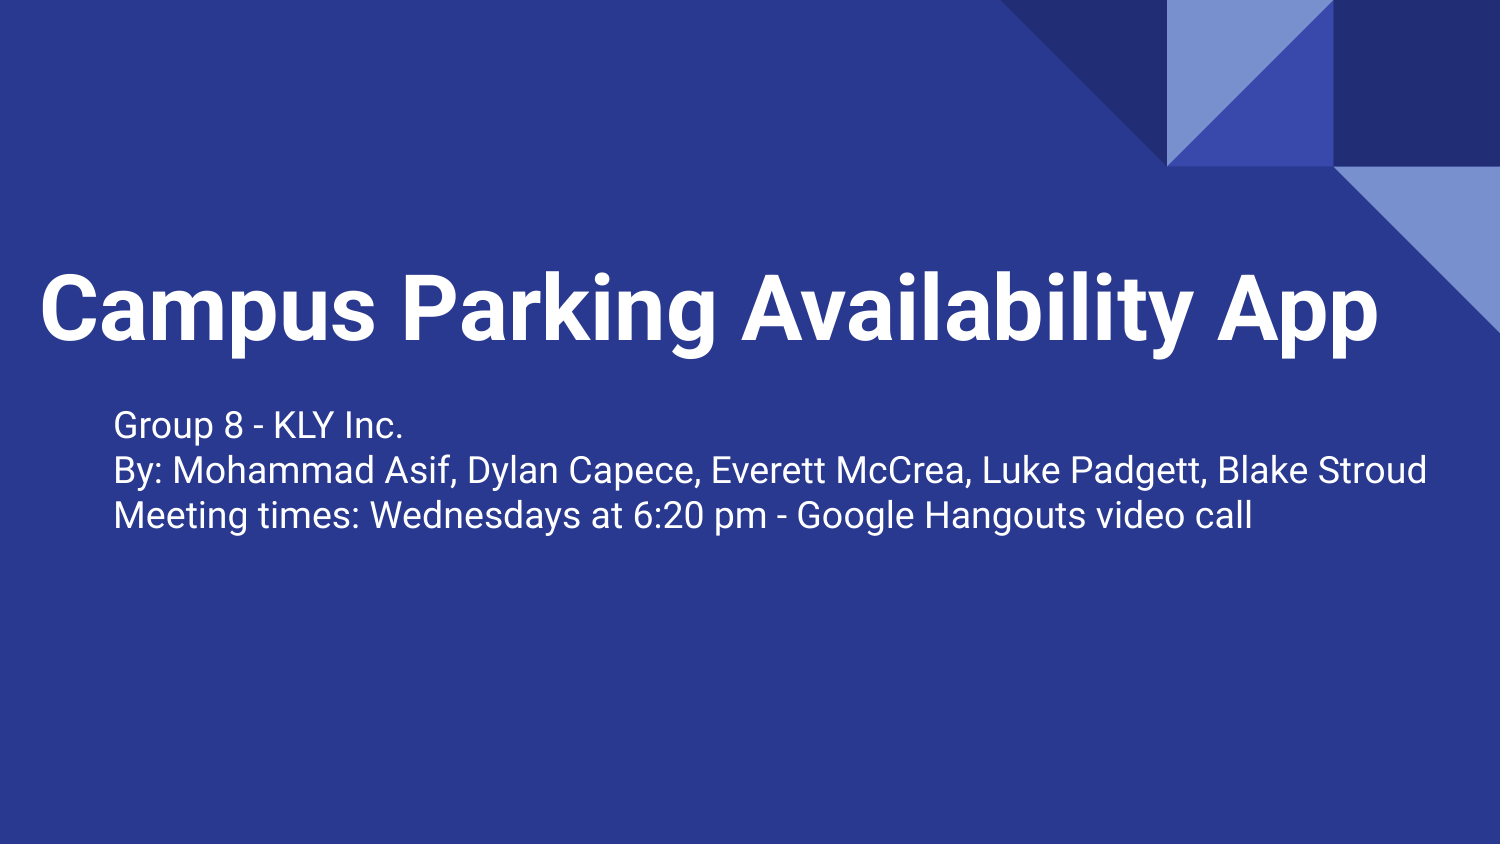

# Campus Parking Availability App
Group 8 - KLY Inc.
By: Mohammad Asif, Dylan Capece, Everett McCrea, Luke Padgett, Blake Stroud
Meeting times: Wednesdays at 6:20 pm - Google Hangouts video call